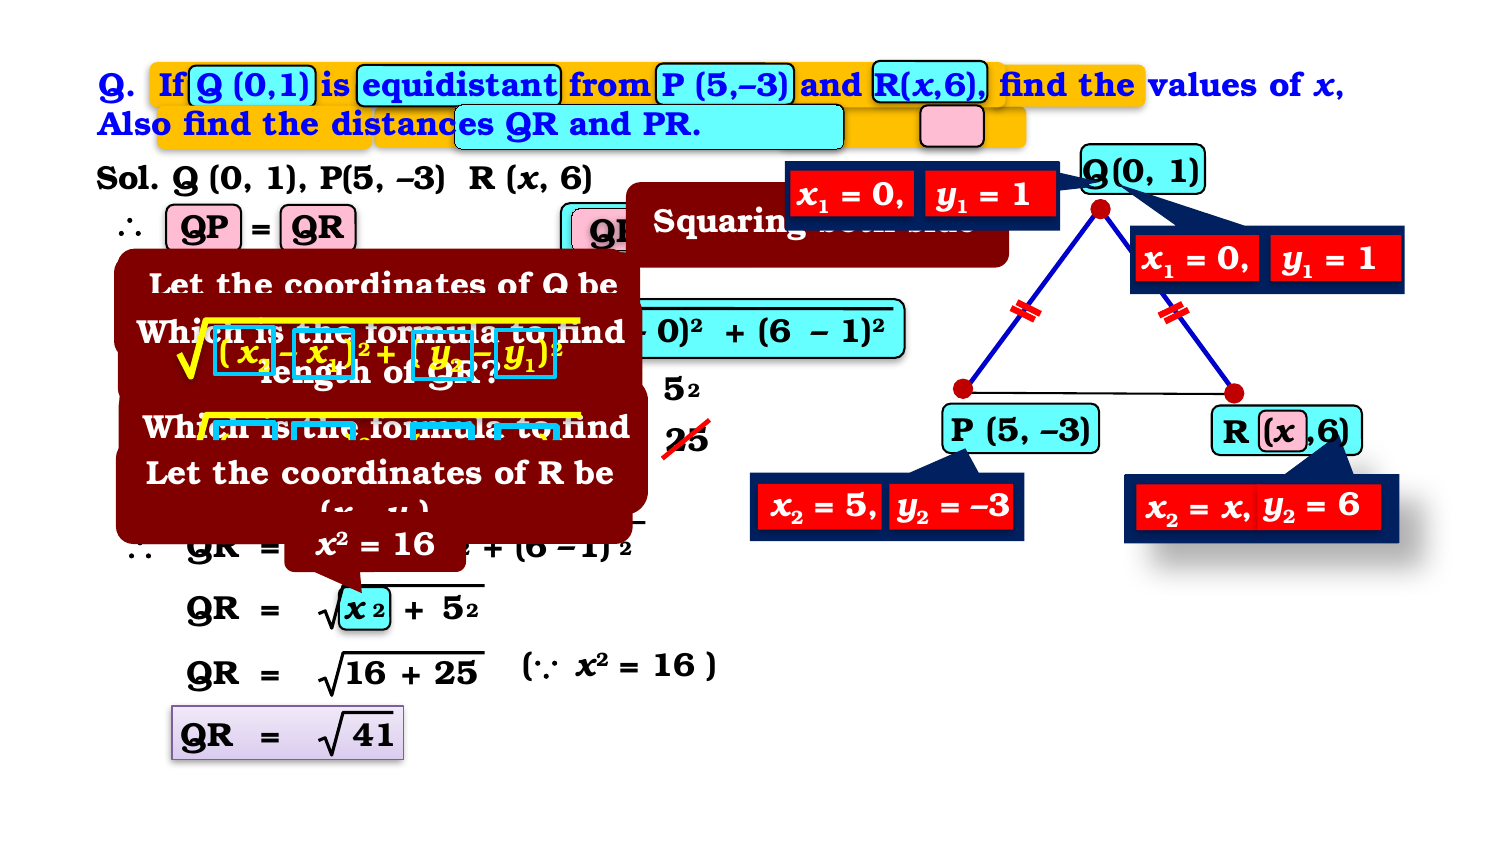

Q.  If Q (0,1) is equidistant from P (5,–3) and R(x,6), find the 	values of x, Also find the distances QR and PR.

(0, 1)
Q

Sol. Q (0, 1), P(5, –3)  R (x, 6)

x1 = 0,
y1 = 1
x1 = 0,
y1 = 1

Squaring both side
∴
QP
=
QR

QP = QR

x1 = 0,
y1 = 1

By distance formula,

Let the coordinates of R be (x2, y2)

Let the coordinates of Q be (x1, y1)

Let the coordinates of Q be (x1, y1)

Let the coordinates of P be (x2, y2)

(5
–
0)2
+
(–3
1)2
–
(x
–
0)2
+
(6
–
1)2
Which is the formula to find length of QR?
=

(
x2
–
x1
)
+
(
y2
–
y1
)
2
2

∴
(5)
+
(–4)
=
x
+
5
2
2
2
2

EQUIDISTANT means ‘Equal Distance’.

We need to find
co-ordinates of point R.
Which is the formula to find length of QP and QR?
P
(5, –3)
(x ,6)

R

∴
25
+
16
=
x
+
25

(
x2
–
x1
)
+
(
y2
–
y1
)
2
2
2

Let the coordinates of R be (x2, y2).

Let the coordinates of Q be (x1, y1).
∴
+
–
x
=
4

y2 = 6

y2 = 6

x2 = 5,
y2 = –3
x2 = x,
x2 = x,

x2 = 16
∴
QR
=
(x
–
0)
+
(6
–
1)

2
2
QR
=
x
+
5

2
2

(
x2 = 16 )
  ∴
QR
=
16
+
25

QR
=

41